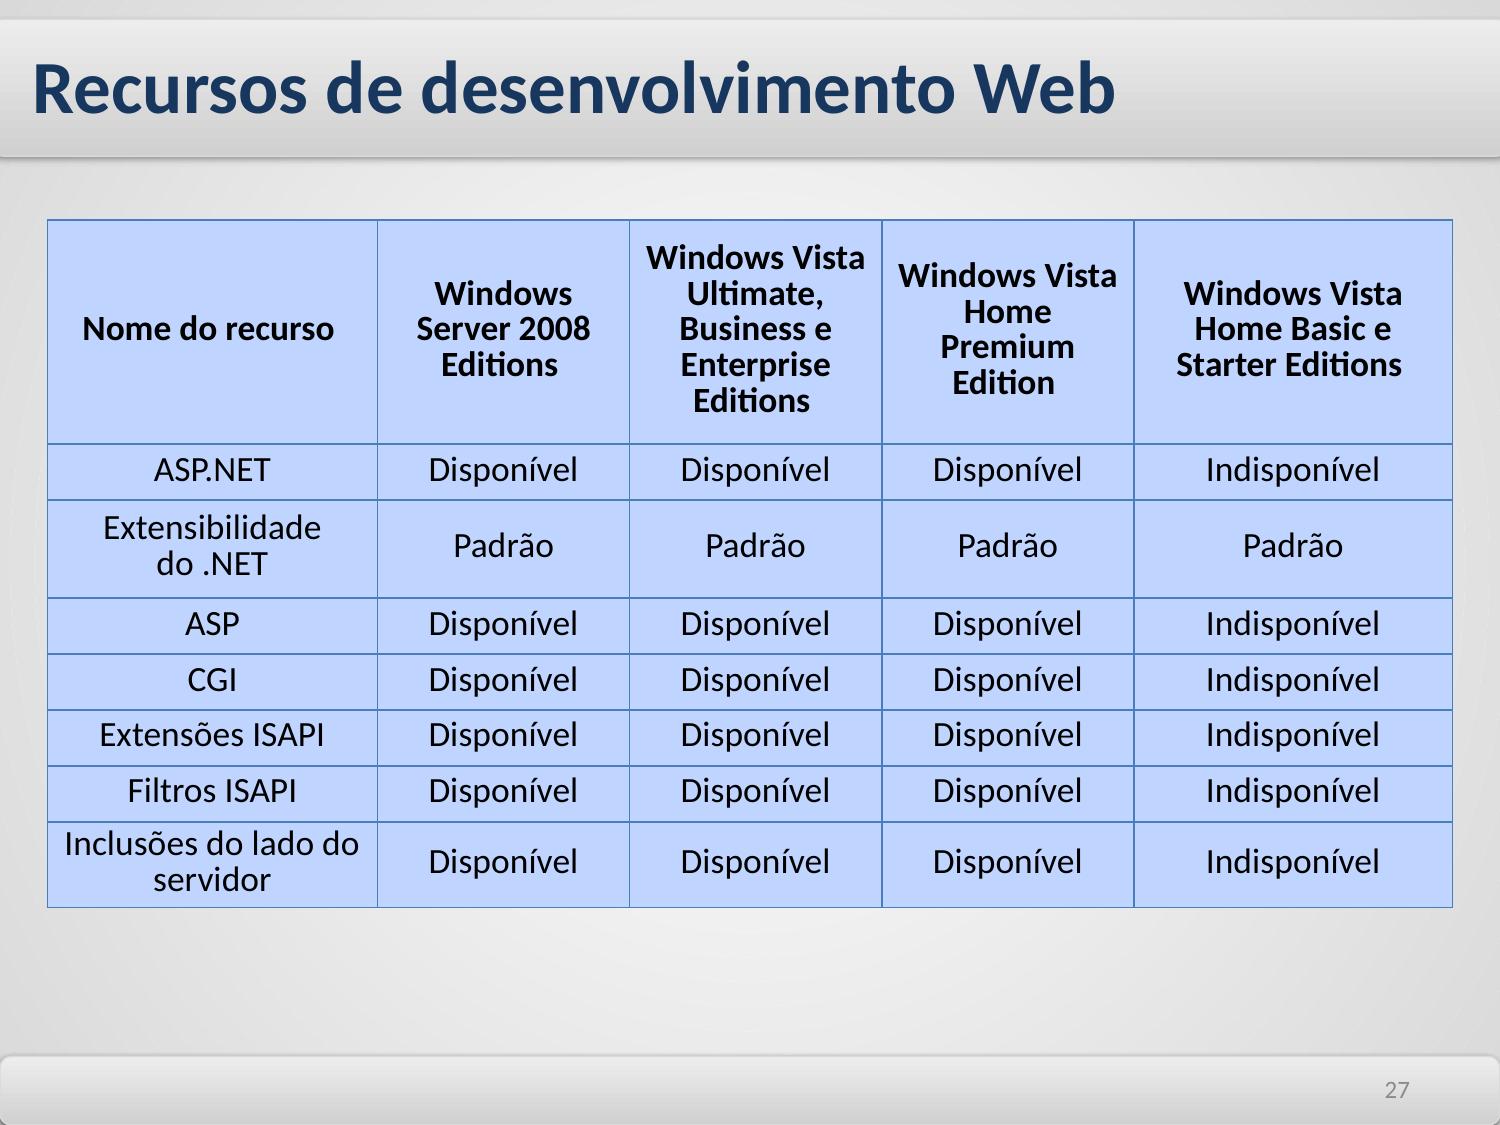

Recursos de desenvolvimento Web
| Nome do recurso | Windows Server 2008 Editions | Windows Vista Ultimate, Business e Enterprise Editions | Windows Vista Home Premium Edition | Windows Vista Home Basic e Starter Editions |
| --- | --- | --- | --- | --- |
| ASP.NET | Disponível | Disponível | Disponível | Indisponível |
| Extensibilidade do .NET | Padrão | Padrão | Padrão | Padrão |
| ASP | Disponível | Disponível | Disponível | Indisponível |
| CGI | Disponível | Disponível | Disponível | Indisponível |
| Extensões ISAPI | Disponível | Disponível | Disponível | Indisponível |
| Filtros ISAPI | Disponível | Disponível | Disponível | Indisponível |
| Inclusões do lado do servidor | Disponível | Disponível | Disponível | Indisponível |

27
27